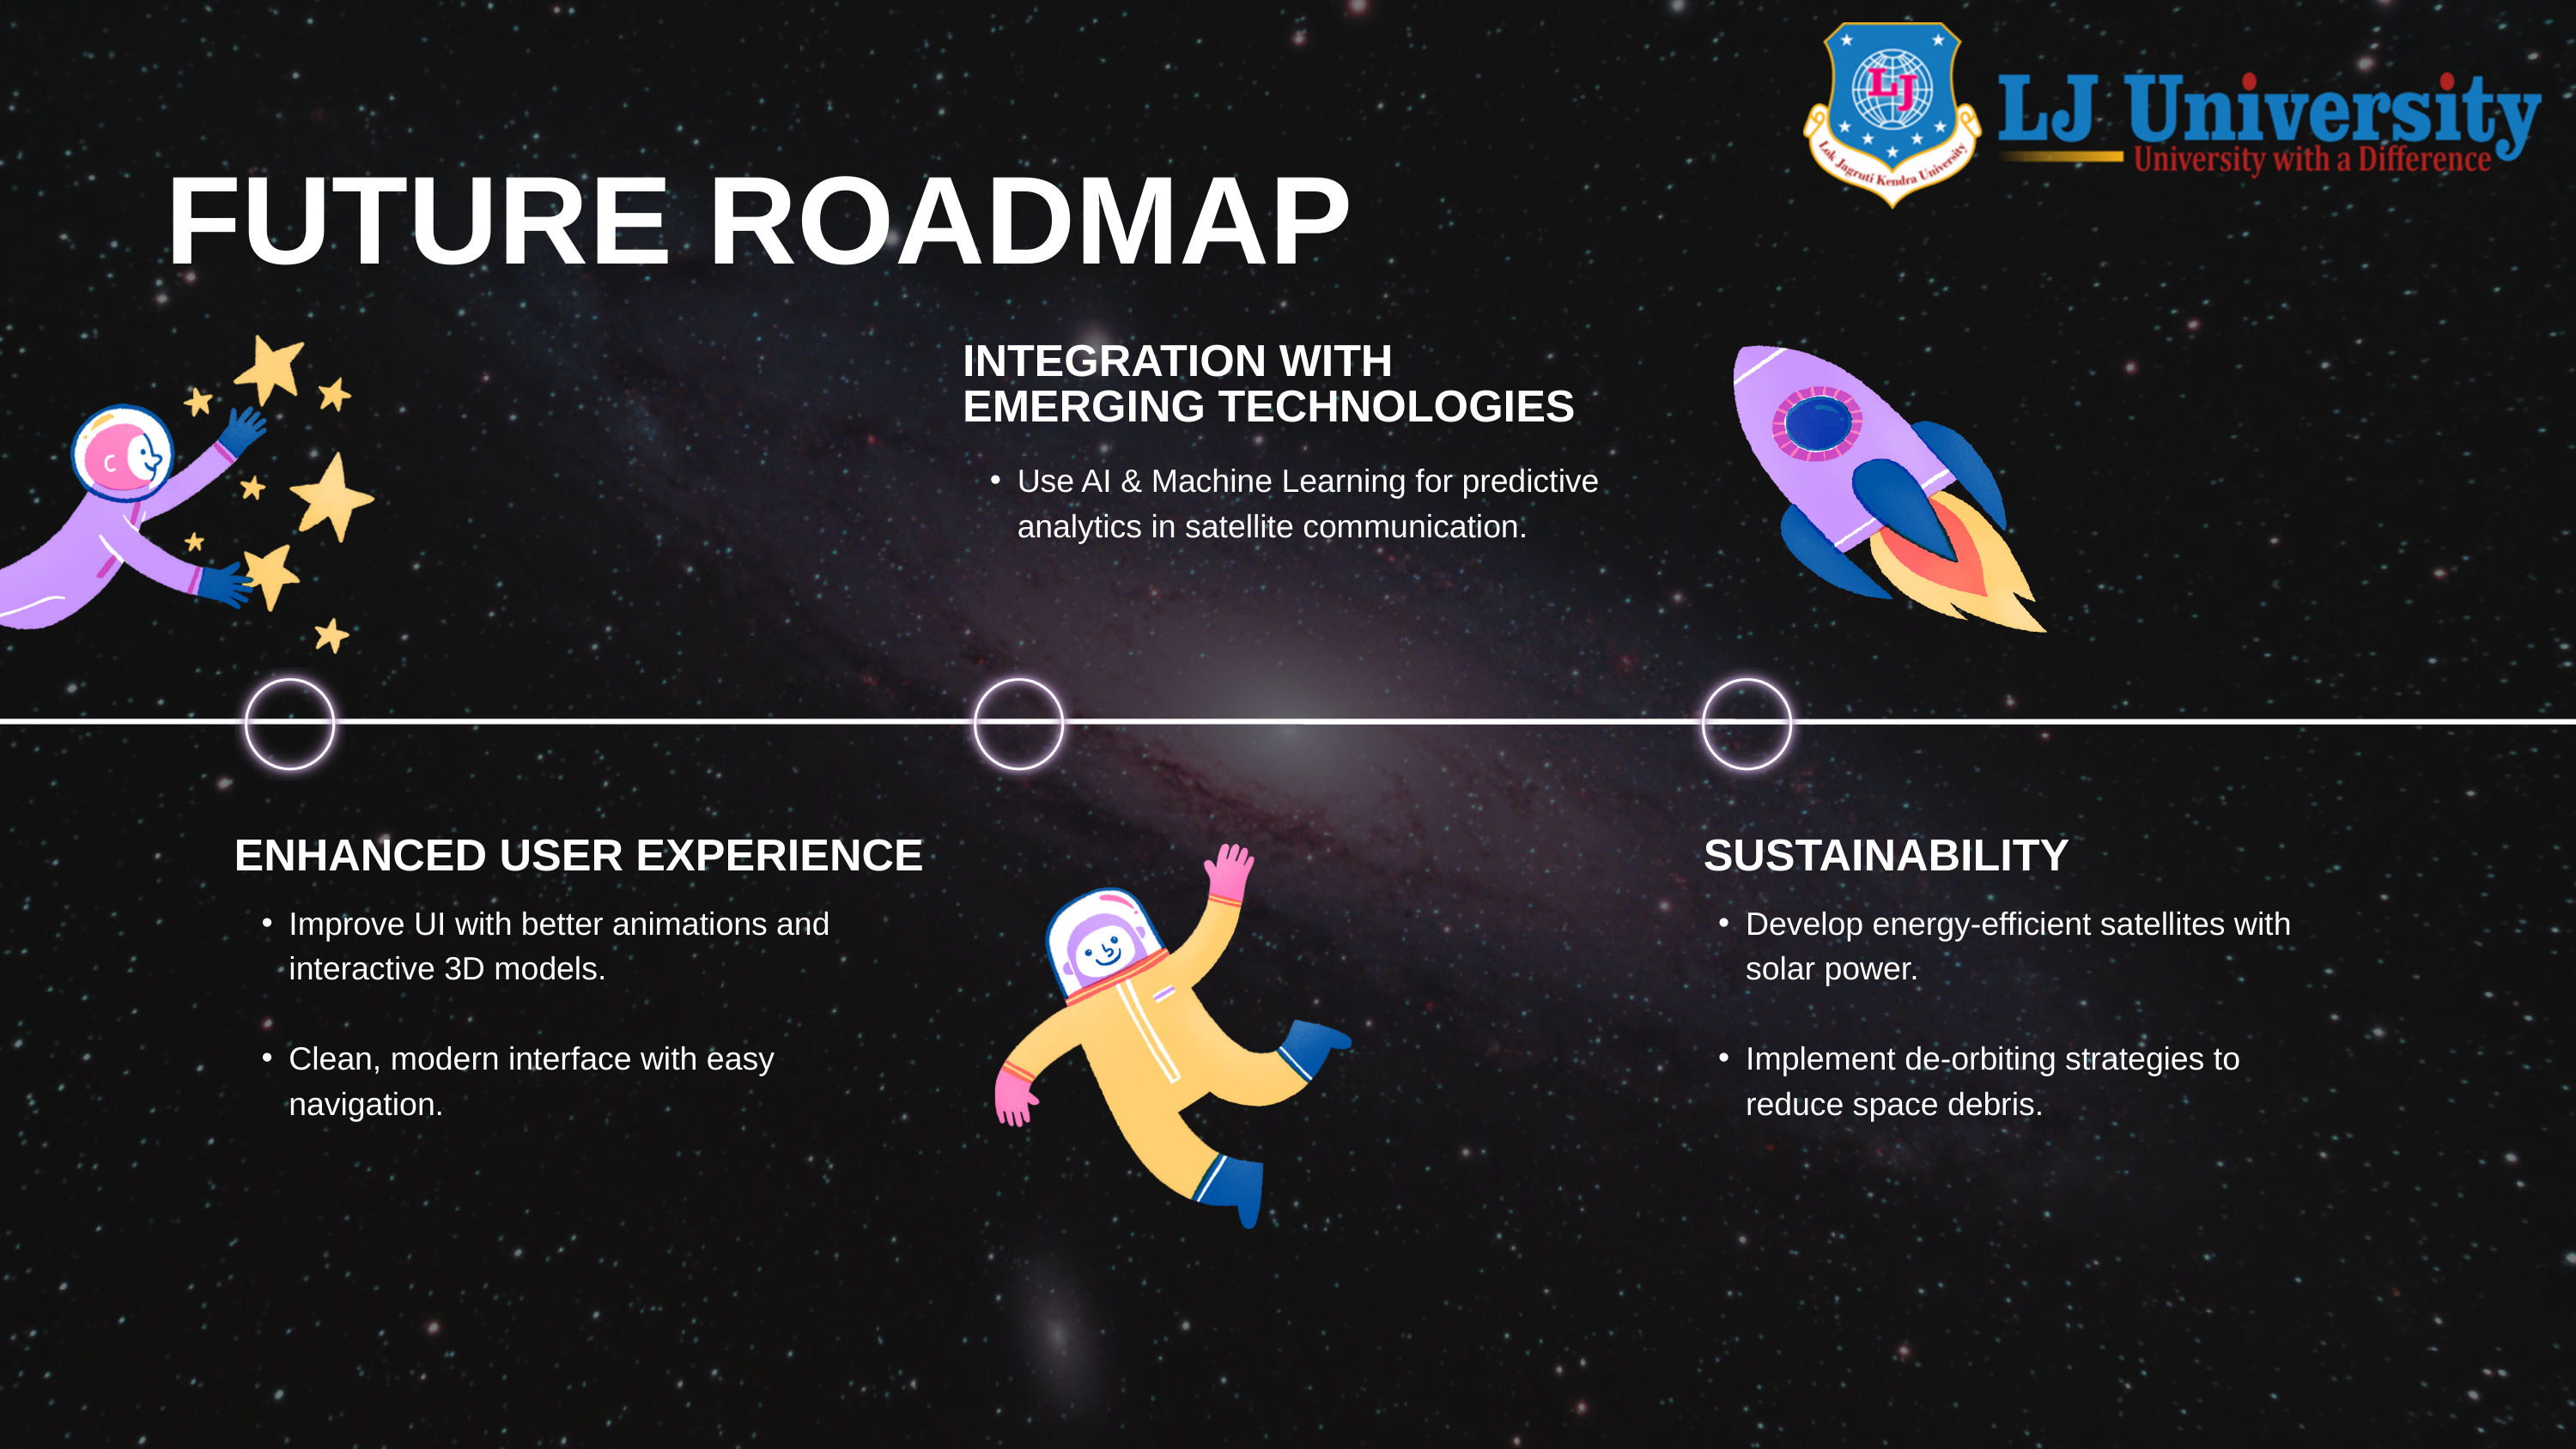

FUTURE ROADMAP

INTEGRATION WITH EMERGING TECHNOLOGIES
Use AI & Machine Learning for predictive analytics in satellite communication.

ENHANCED USER EXPERIENCE
 SUSTAINABILITY

Improve UI with better animations and interactive 3D models.

Clean, modern interface with easy navigation.
Develop energy-efficient satellites with solar power.

Implement de-orbiting strategies to reduce space debris.